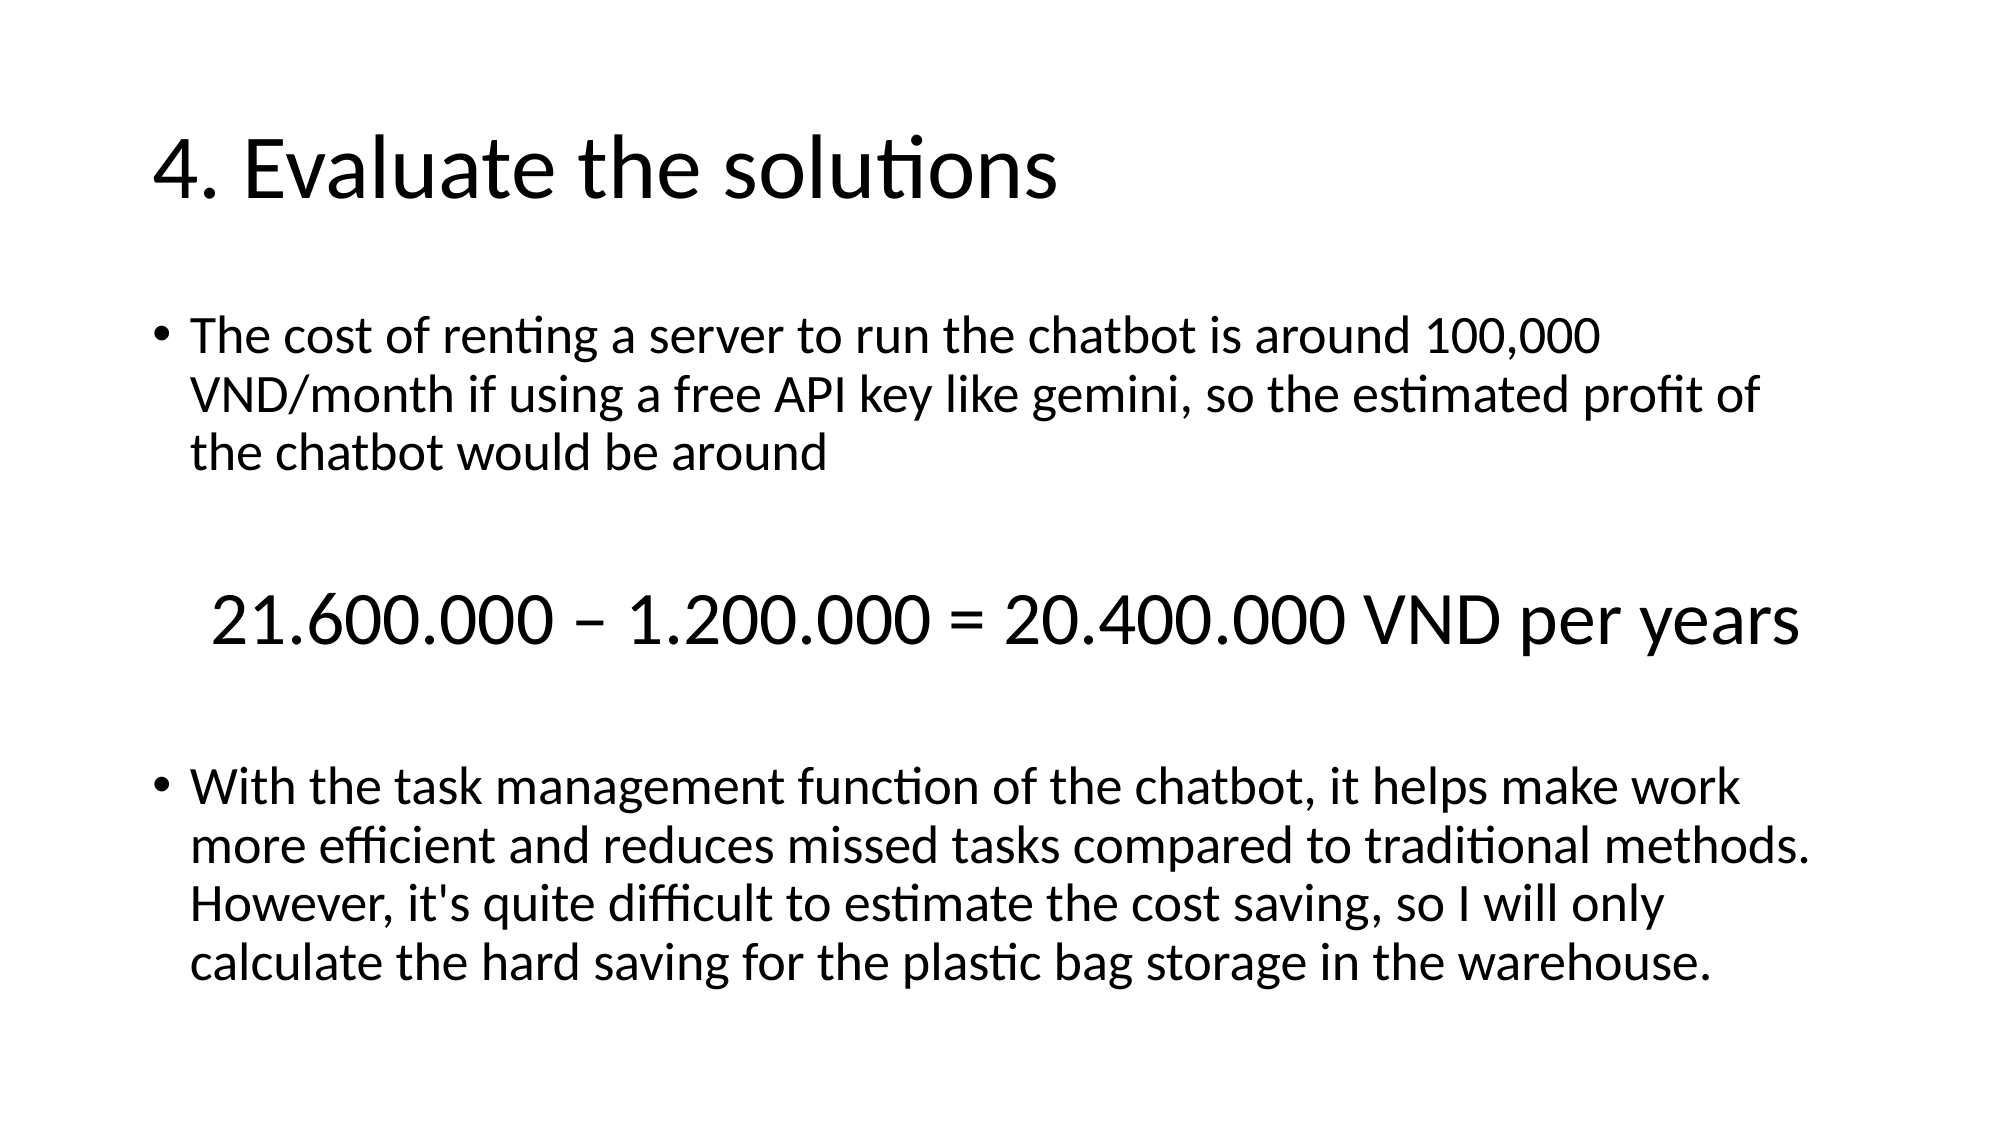

# 4. Evaluate the solutions
The cost of renting a server to run the chatbot is around 100,000 VND/month if using a free API key like gemini, so the estimated profit of the chatbot would be around

 21.600.000 – 1.200.000 = 20.400.000 VND per years

With the task management function of the chatbot, it helps make work more efficient and reduces missed tasks compared to traditional methods. However, it's quite difficult to estimate the cost saving, so I will only calculate the hard saving for the plastic bag storage in the warehouse.